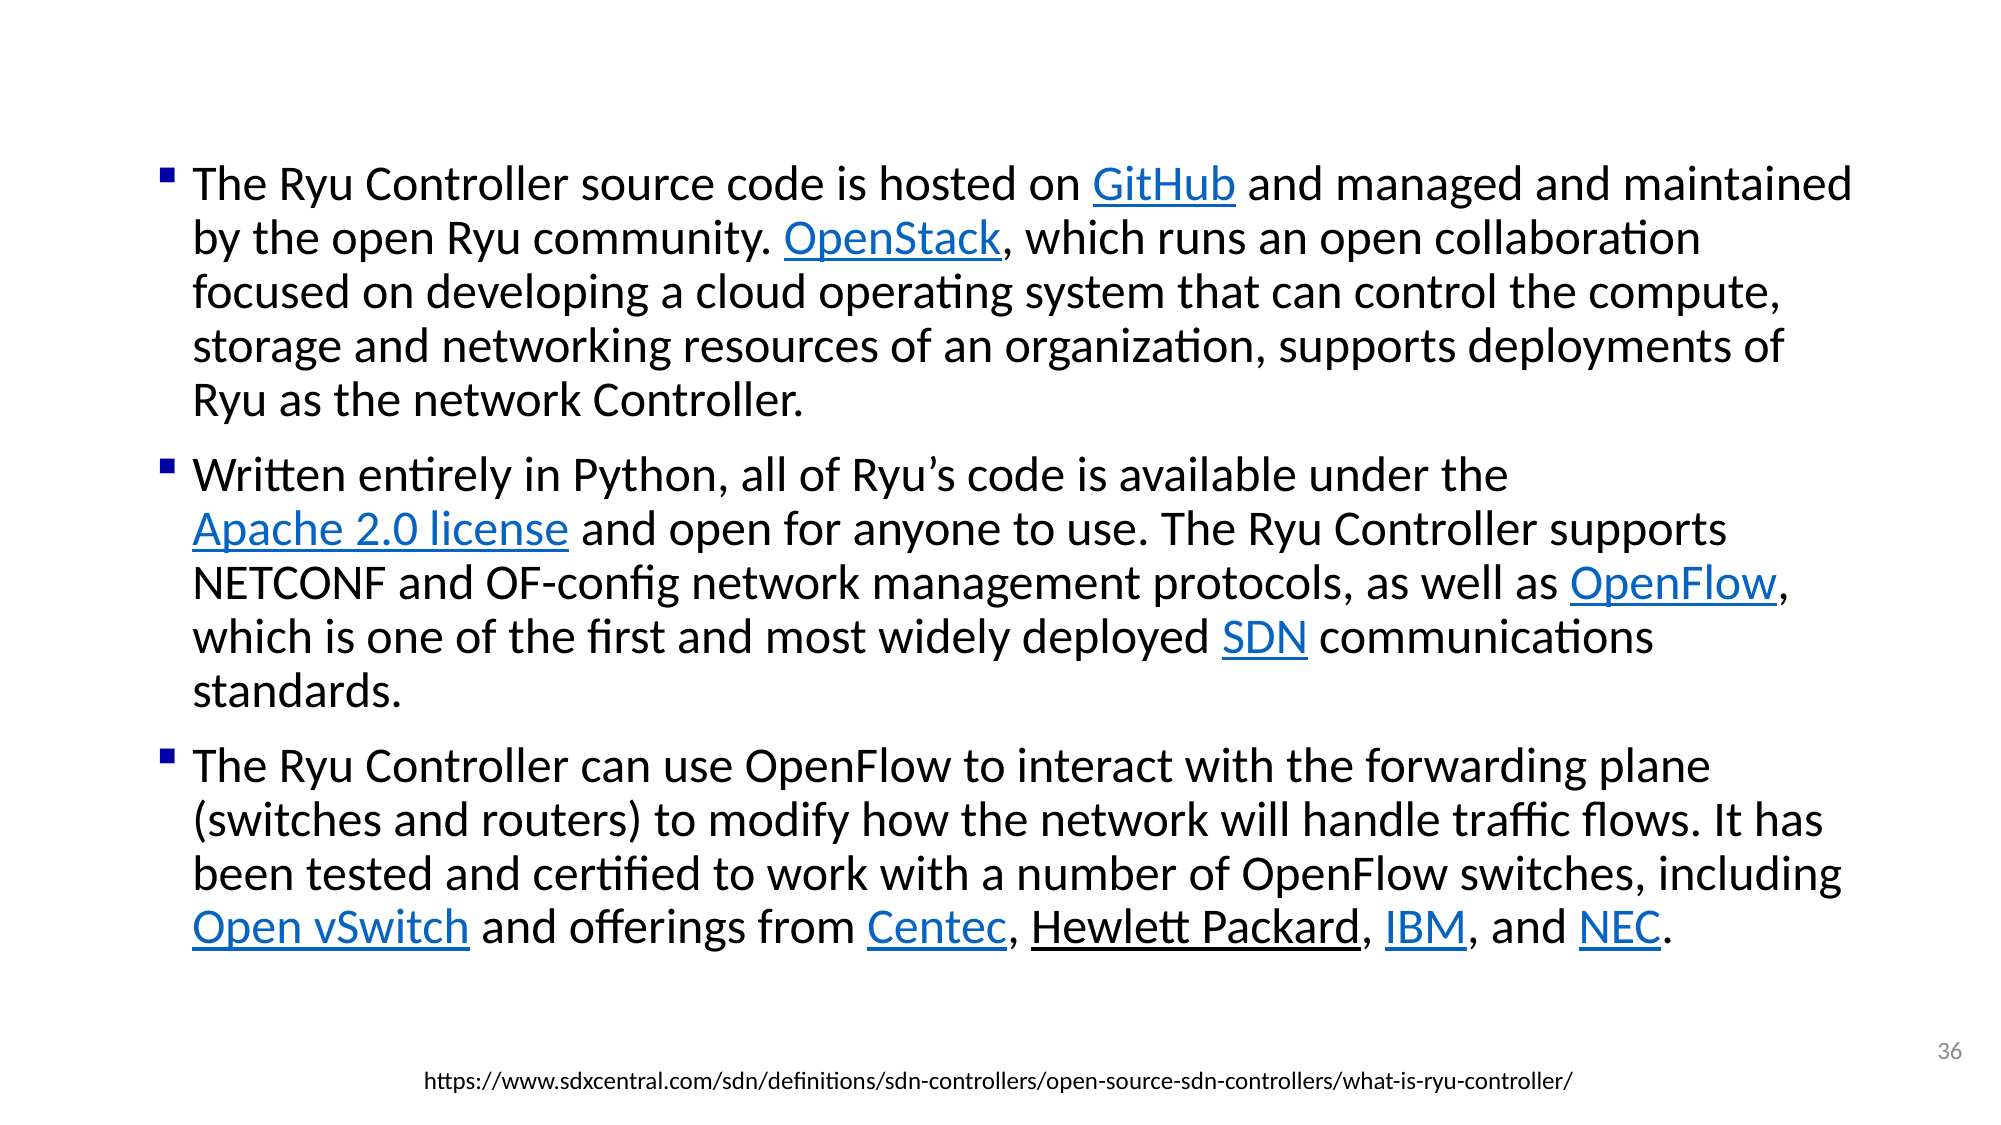

The Ryu Controller source code is hosted on GitHub and managed and maintained by the open Ryu community. OpenStack, which runs an open collaboration focused on developing a cloud operating system that can control the compute, storage and networking resources of an organization, supports deployments of Ryu as the network Controller.
Written entirely in Python, all of Ryu’s code is available under the Apache 2.0 license and open for anyone to use. The Ryu Controller supports NETCONF and OF-config network management protocols, as well as OpenFlow, which is one of the first and most widely deployed SDN communications standards.
The Ryu Controller can use OpenFlow to interact with the forwarding plane (switches and routers) to modify how the network will handle traffic flows. It has been tested and certified to work with a number of OpenFlow switches, including Open vSwitch and offerings from Centec, Hewlett Packard, IBM, and NEC.

36
https://www.sdxcentral.com/sdn/definitions/sdn-controllers/open-source-sdn-controllers/what-is-ryu-controller/